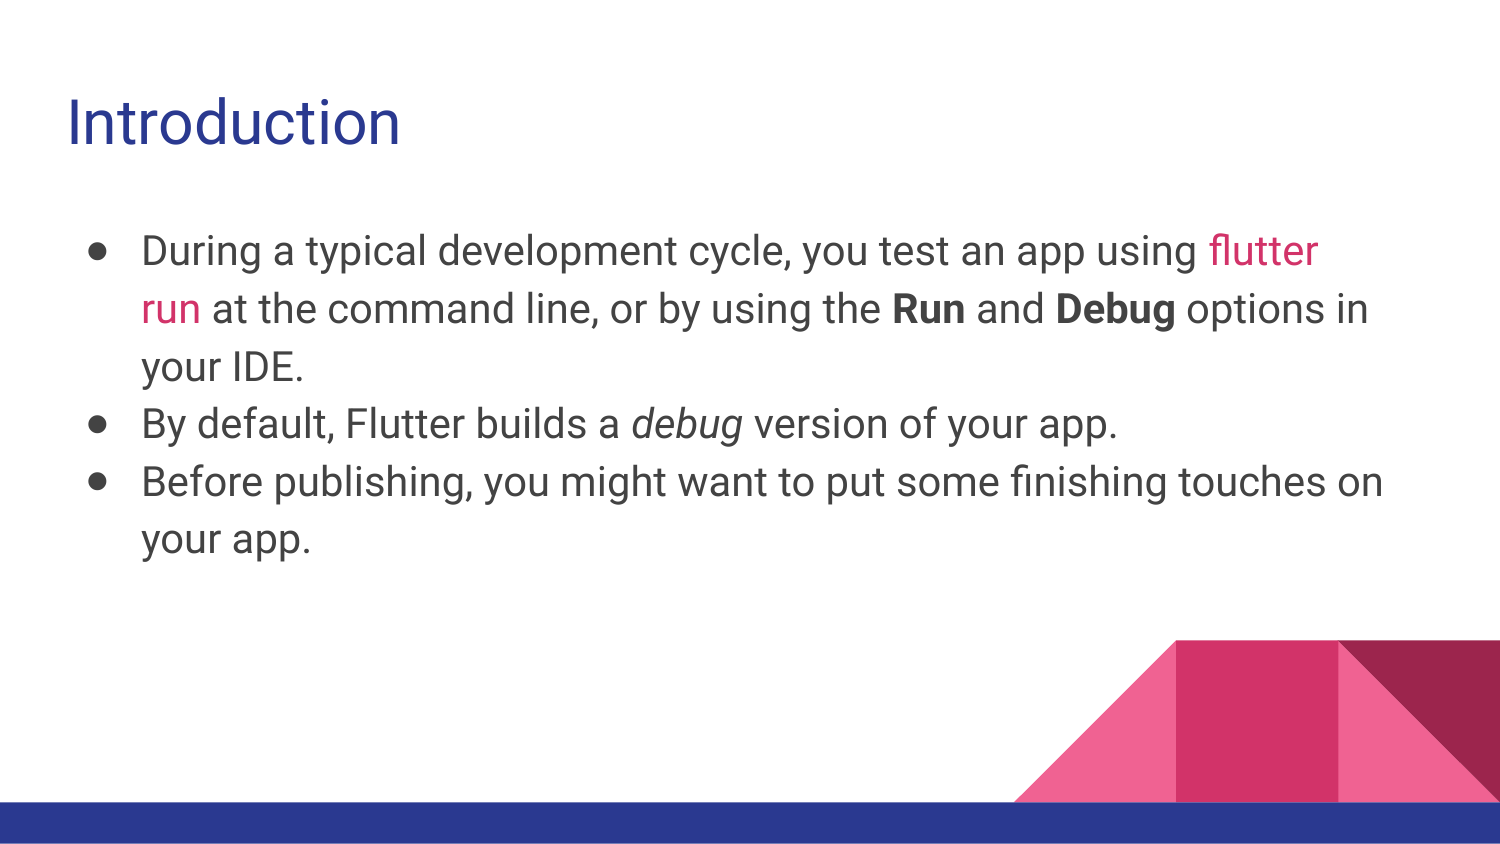

# Introduction
During a typical development cycle, you test an app using flutter run at the command line, or by using the Run and Debug options in your IDE.
By default, Flutter builds a debug version of your app.
Before publishing, you might want to put some finishing touches on your app.